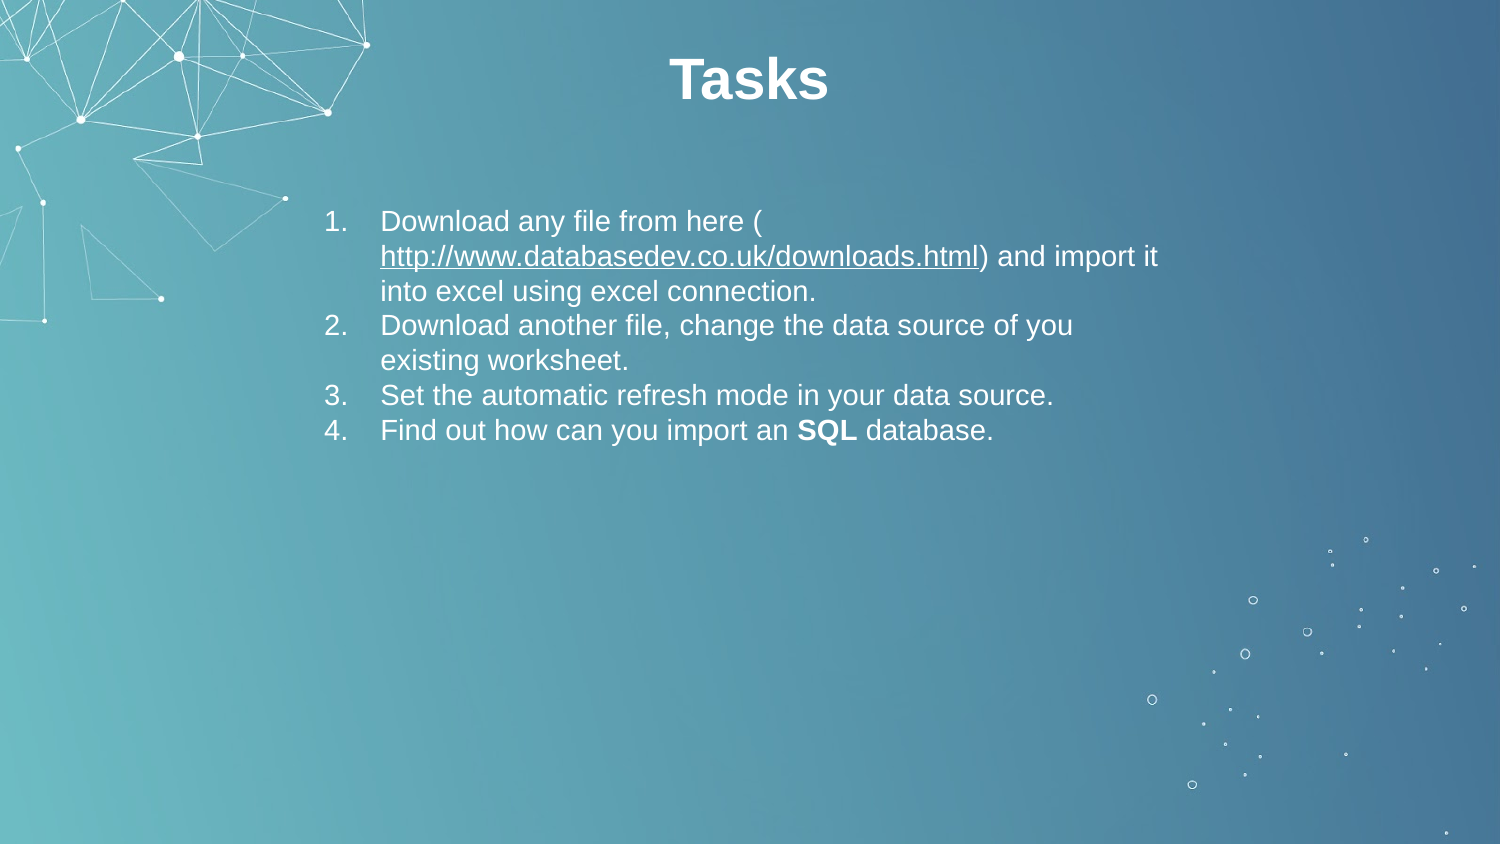

# Tasks
Download any file from here (http://www.databasedev.co.uk/downloads.html) and import it into excel using excel connection.
Download another file, change the data source of you existing worksheet.
Set the automatic refresh mode in your data source.
Find out how can you import an SQL database.